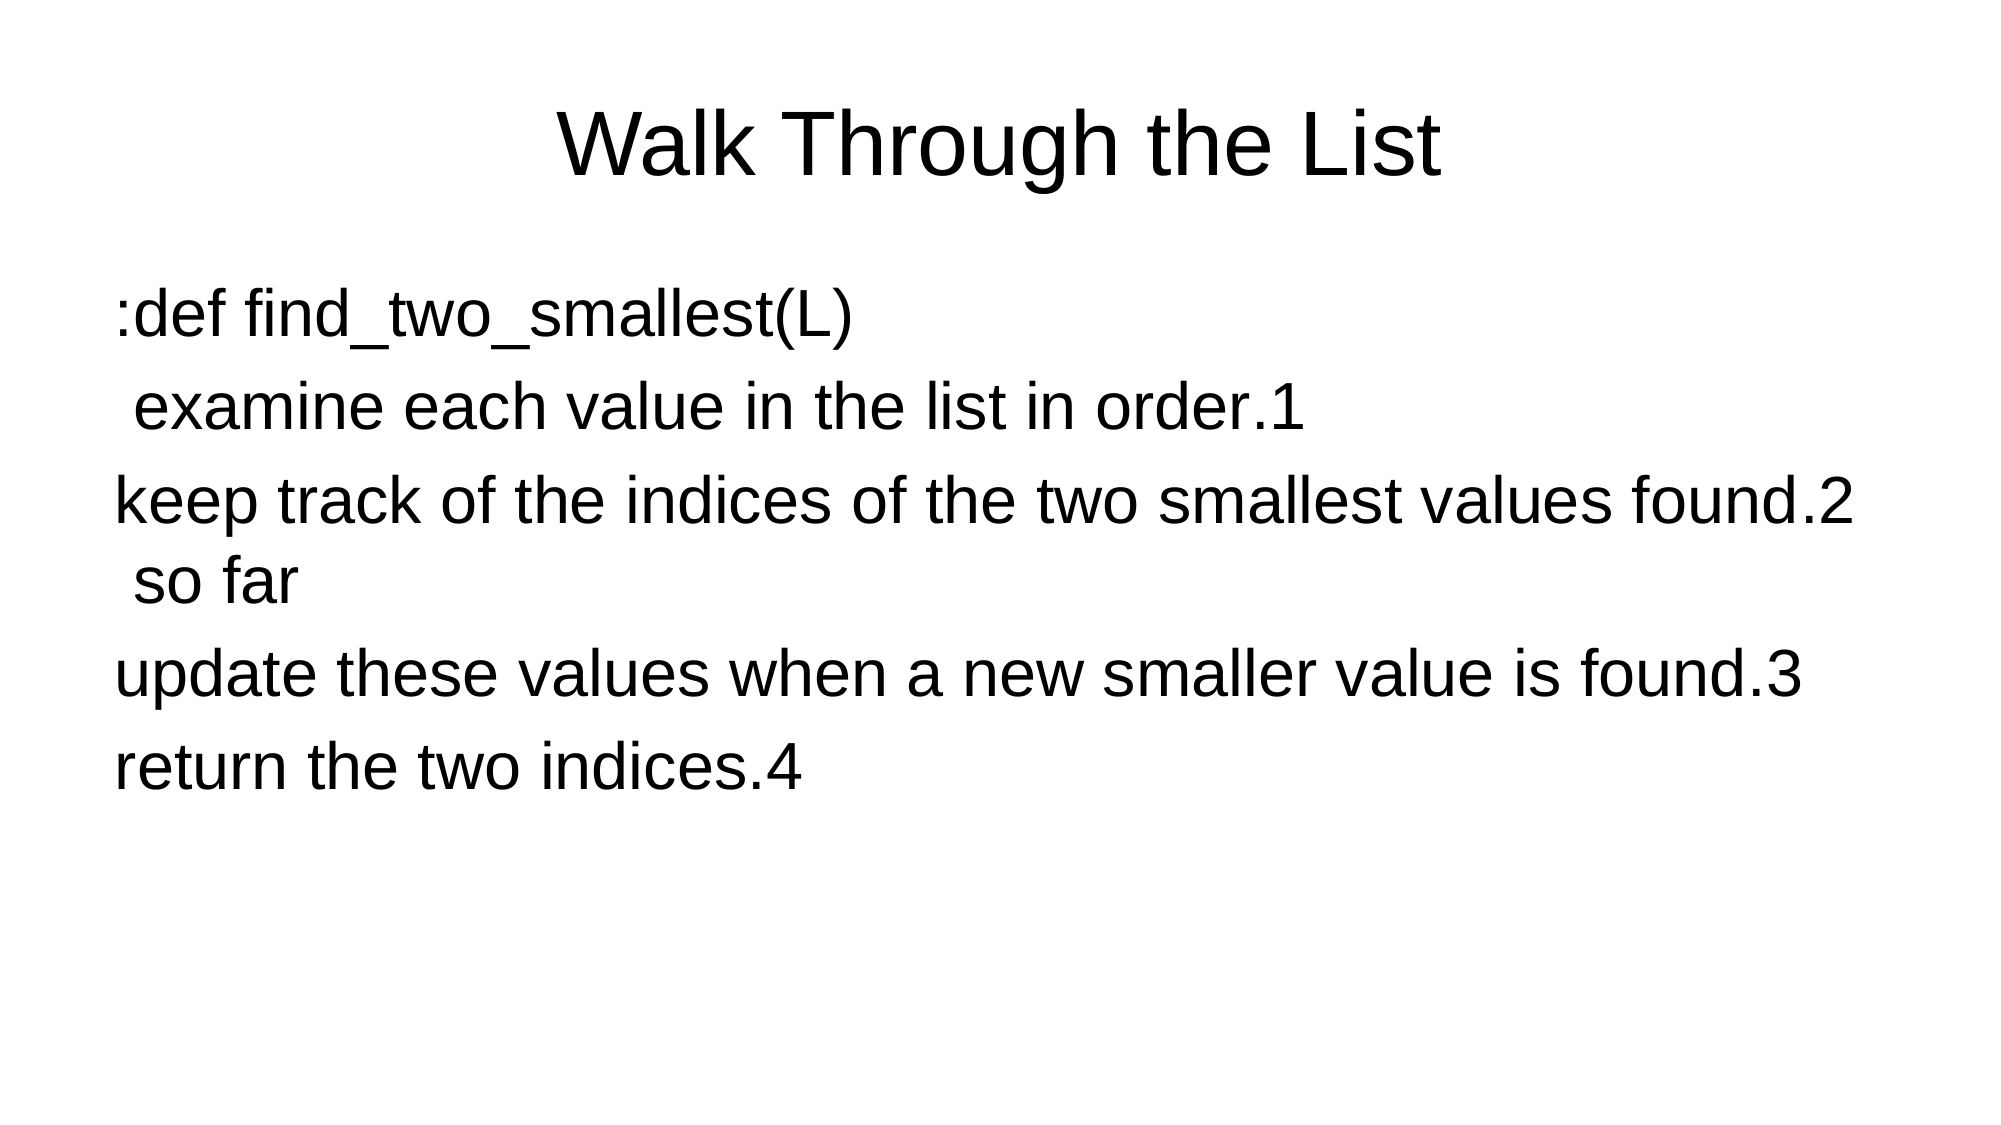

# Walk Through the List
def find_two_smallest(L):
1.examine each value in the list in order
2.keep track of the indices of the two smallest values found so far
    3.update these values when a new smaller value is found
4.return the two indices